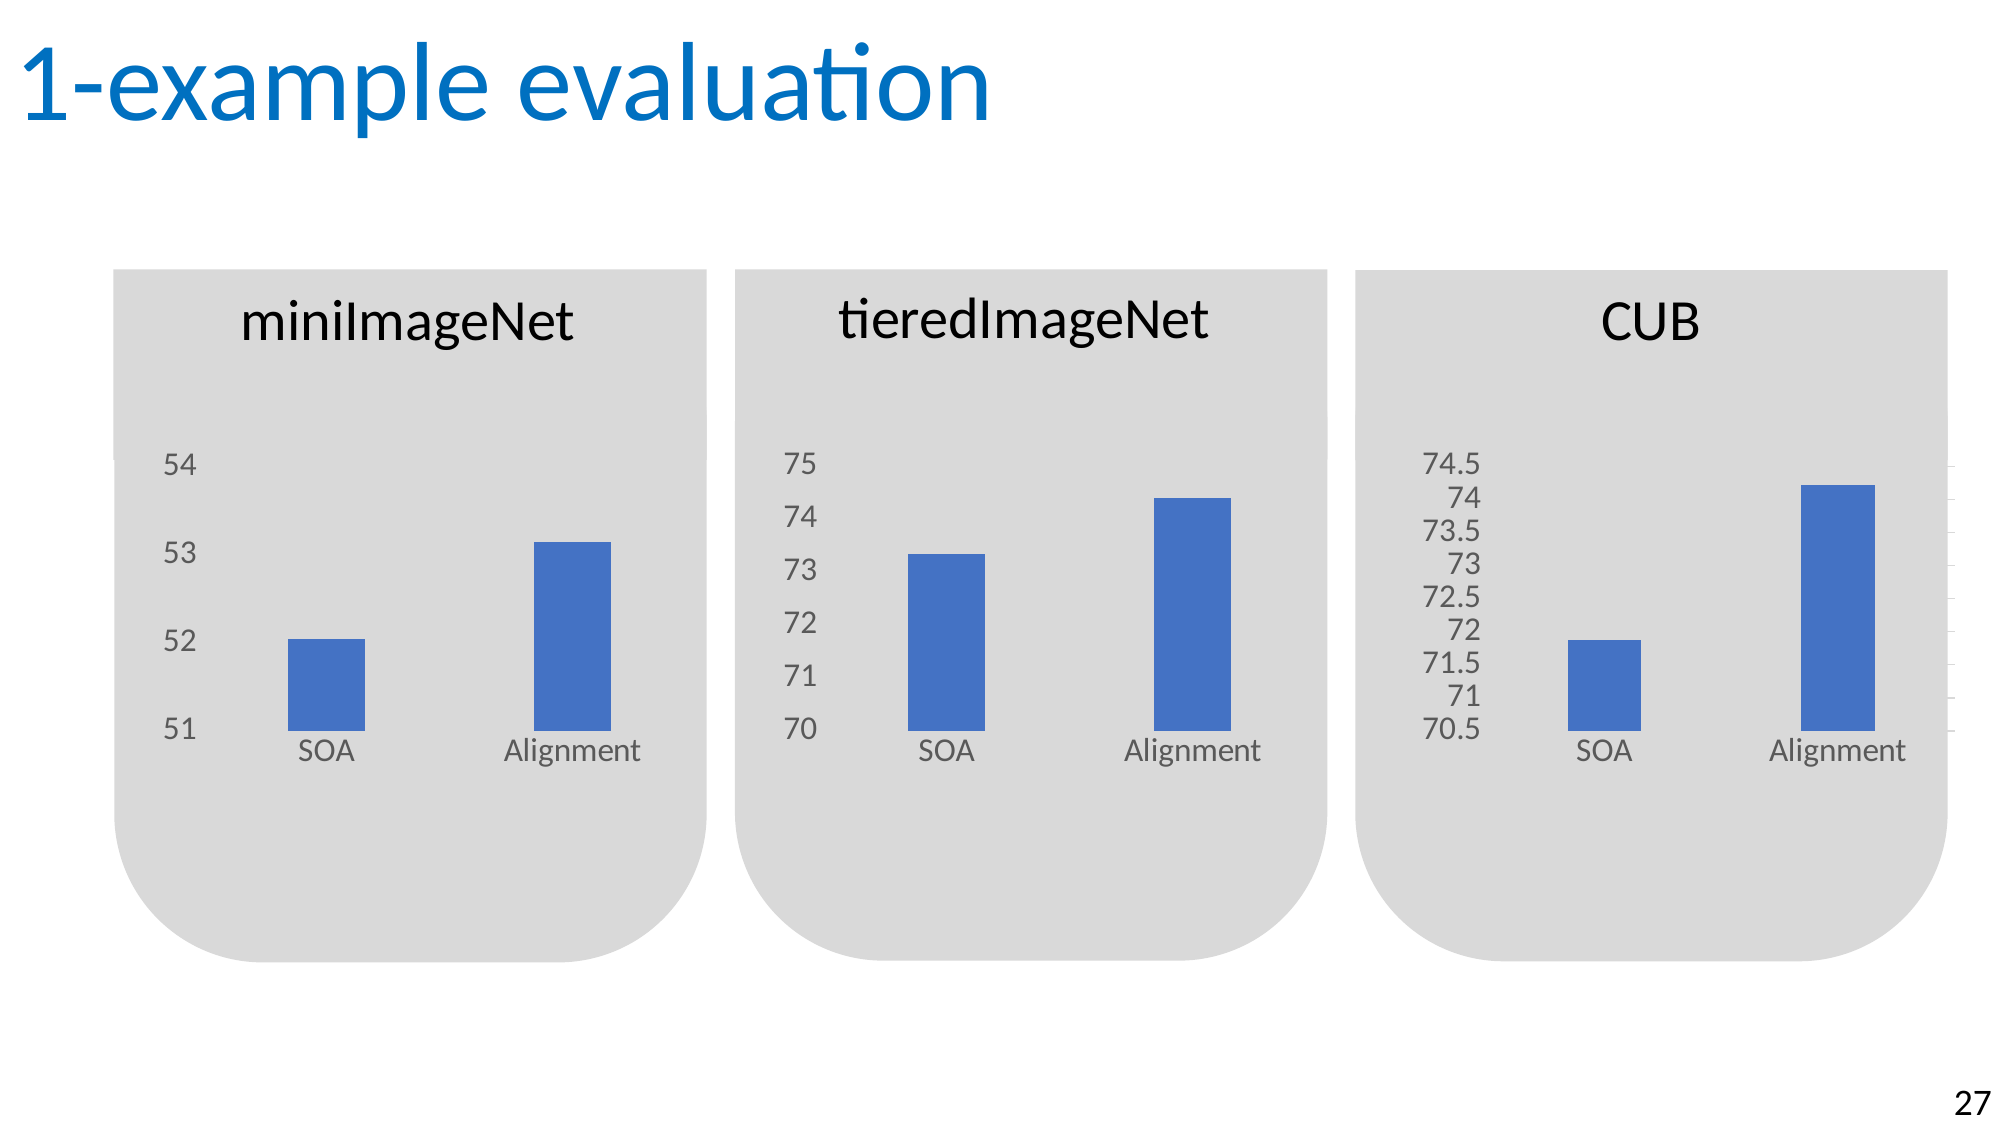

1-example evaluation

tieredImageNet
CUB
miniImageNet

### Chart

| Category |  |
|---|---|
| SOA | 73.34 |
| Alignment | 74.4 |

### Chart

| Category |  |
|---|---|
| SOA | 71.88 |
| Alignment | 74.22 |

### Chart

| Category |  |
|---|---|
| SOA | 52.04 |
| Alignment | 53.14 |
27